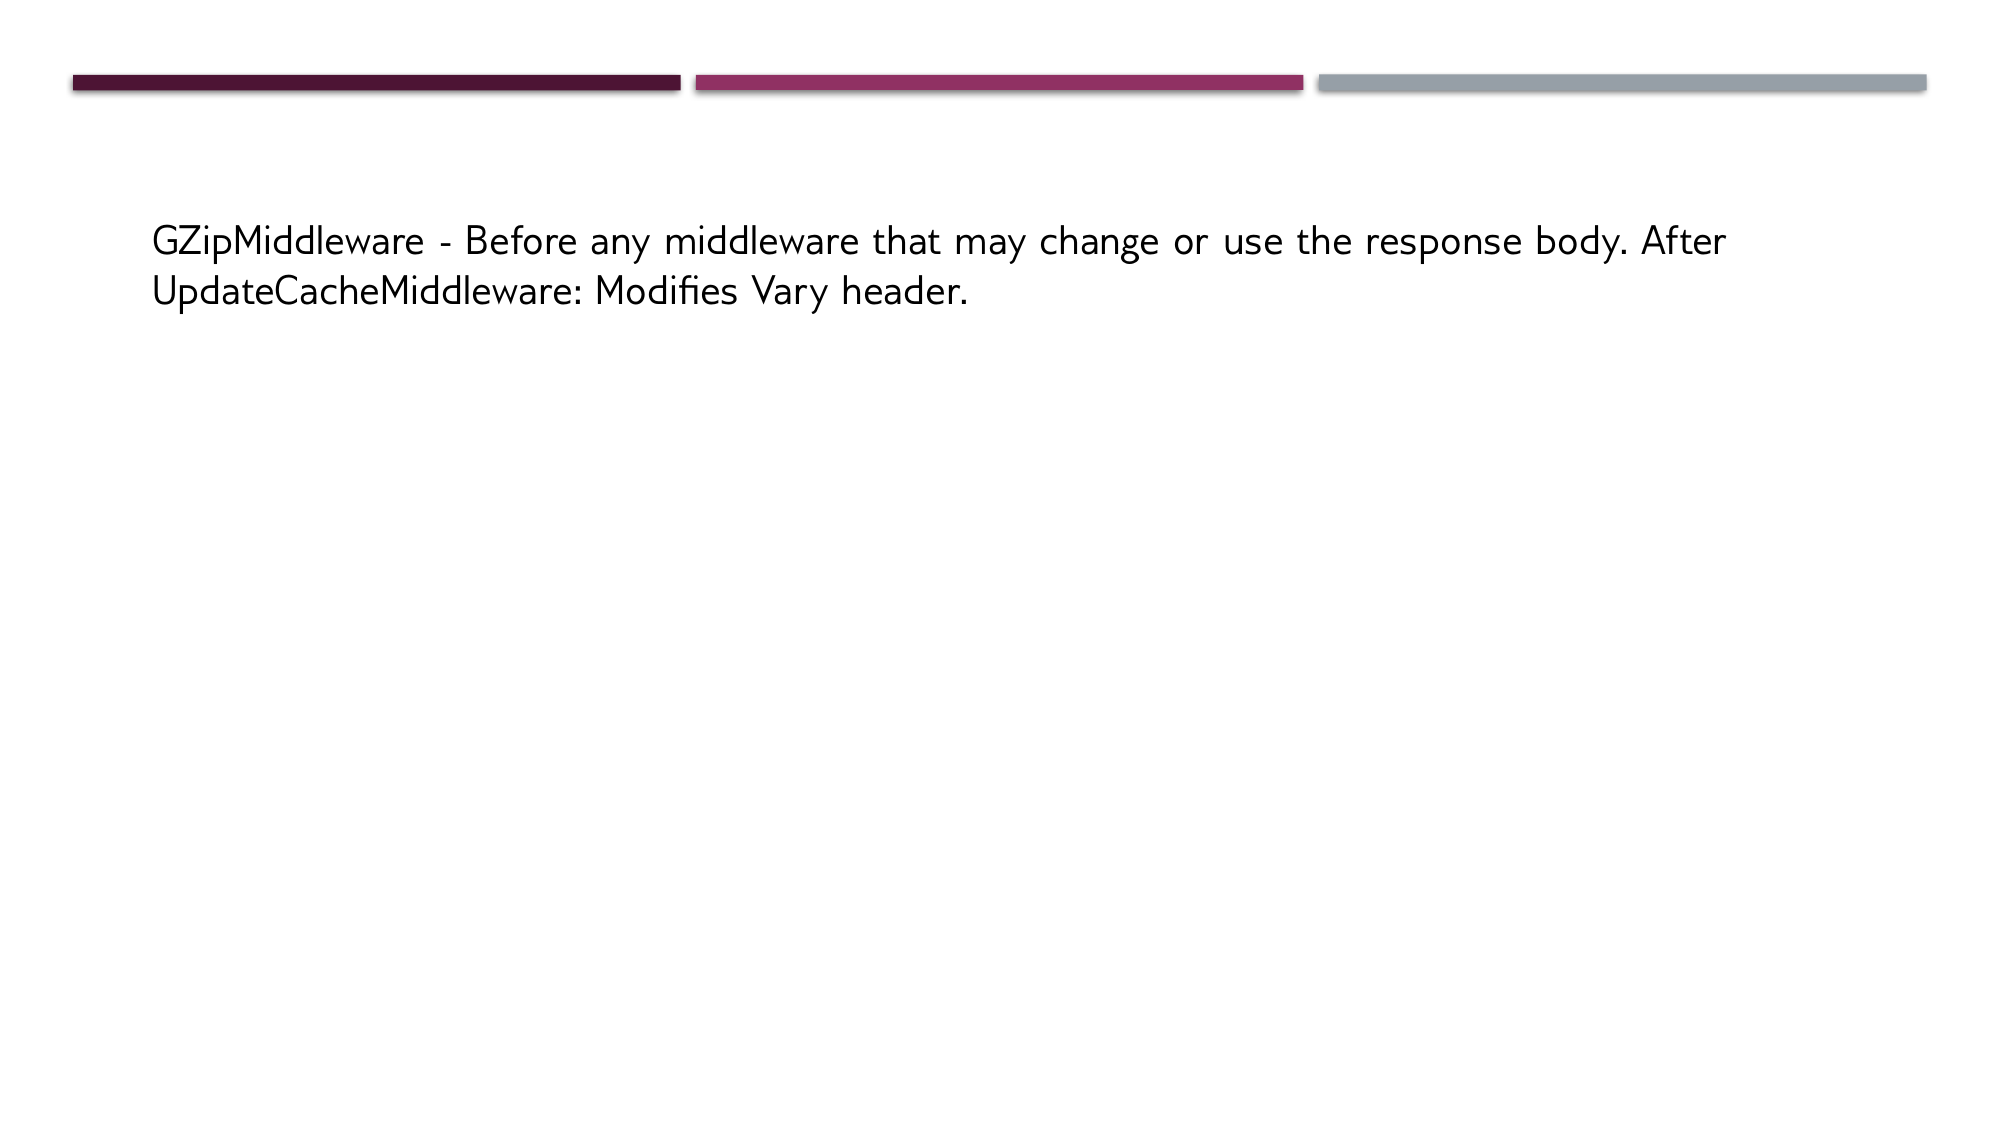

GZipMiddleware - Before any middleware that may change or use the response body. After UpdateCacheMiddleware: Modifies Vary header.